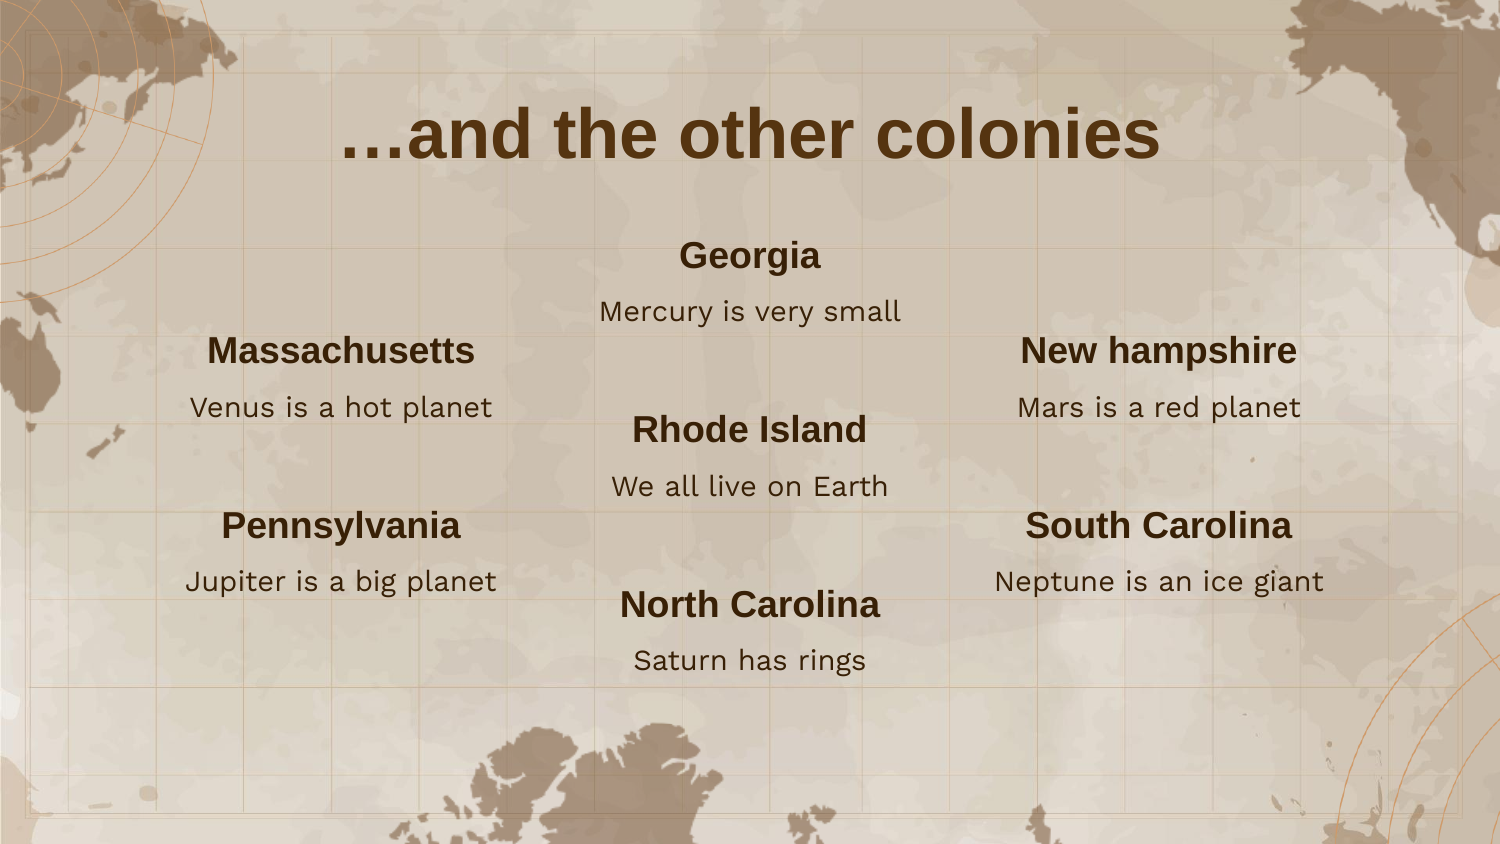

# …and the other colonies
Georgia
Mercury is very small
Massachusetts
New hampshire
Venus is a hot planet
Mars is a red planet
Rhode Island
We all live on Earth
Pennsylvania
South Carolina
Jupiter is a big planet
Neptune is an ice giant
North Carolina
Saturn has rings